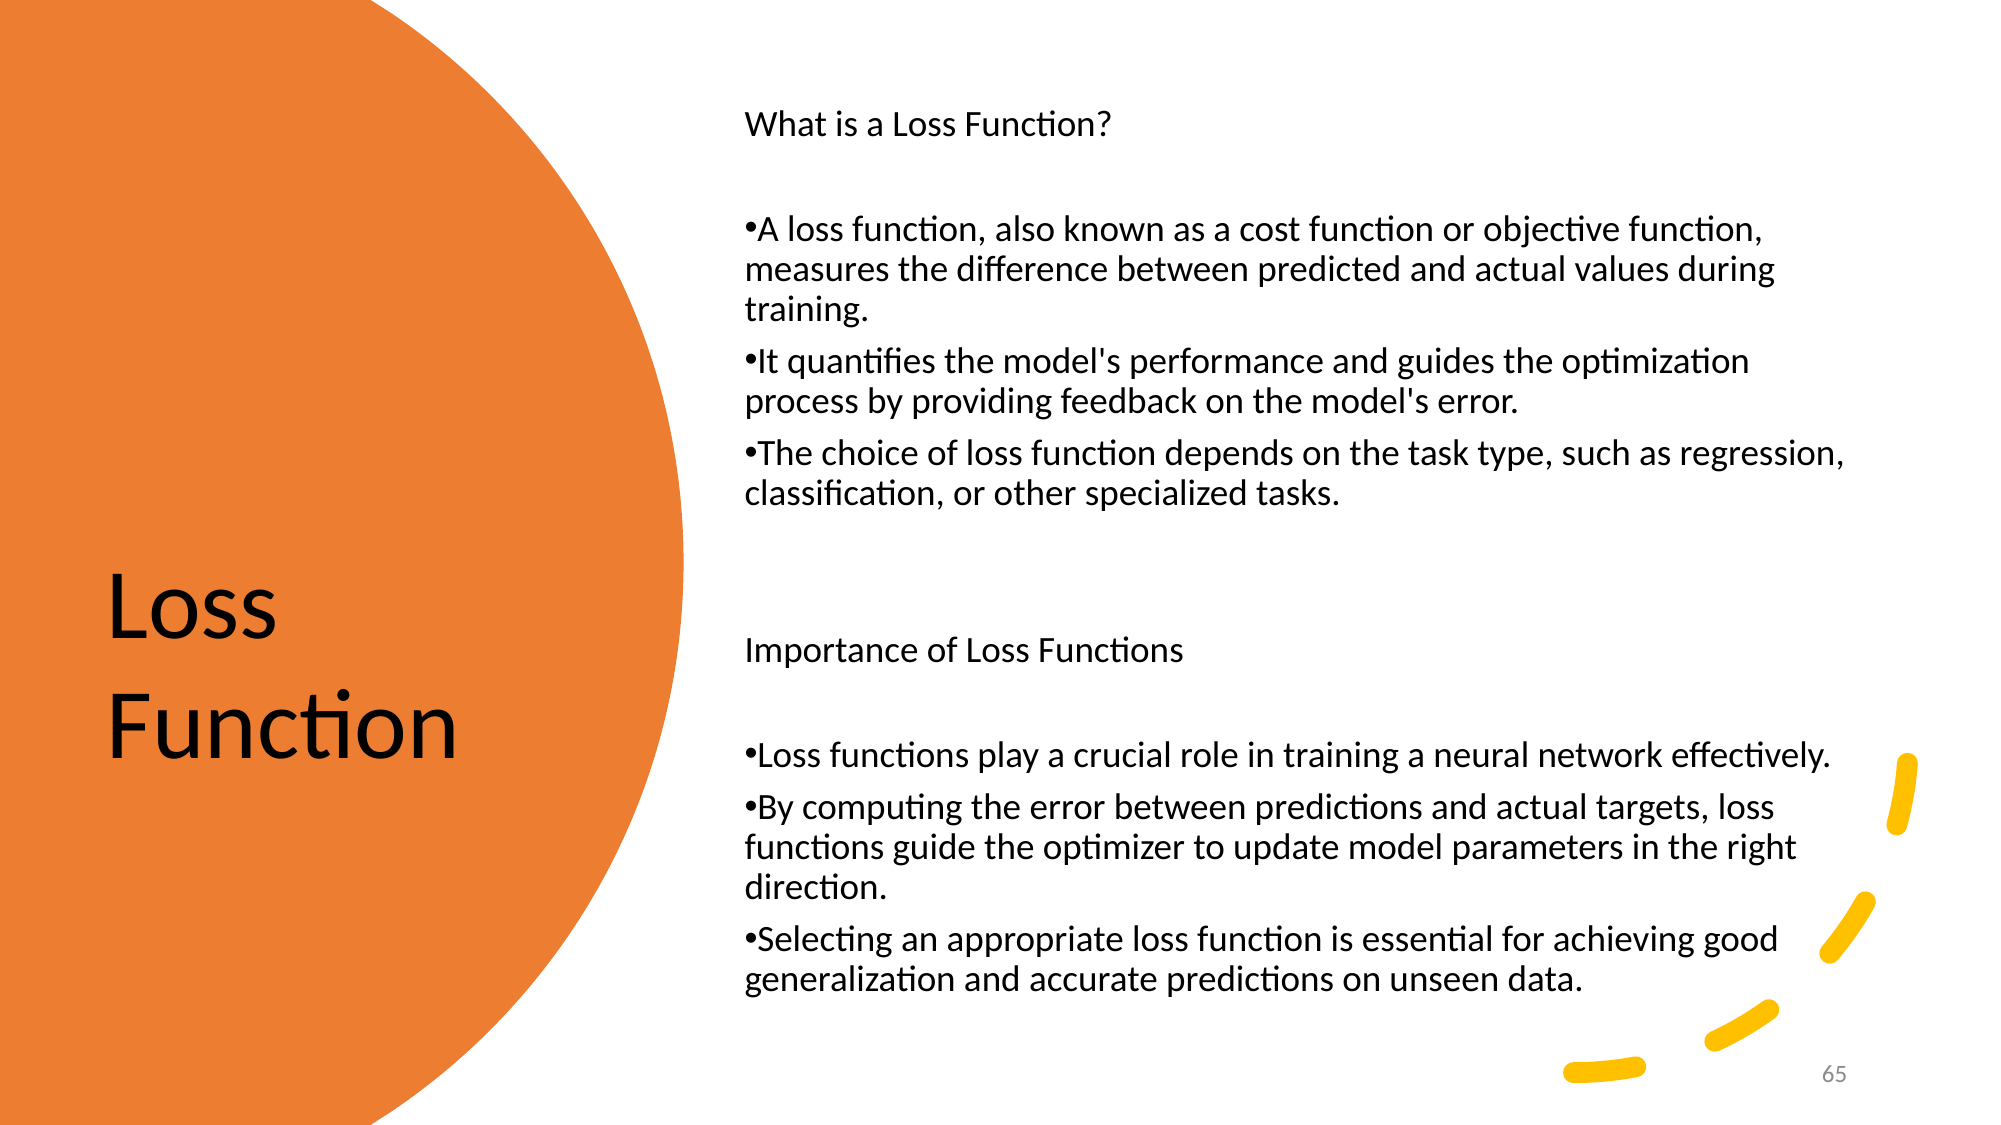

What is a Loss Function?

A loss function, also known as a cost function or objective function, measures the difference between predicted and actual values during training.
It quantifies the model's performance and guides the optimization process by providing feedback on the model's error.
The choice of loss function depends on the task type, such as regression, classification, or other specialized tasks.

Importance of Loss Functions

Loss functions play a crucial role in training a neural network effectively.
By computing the error between predictions and actual targets, loss functions guide the optimizer to update model parameters in the right direction.
Selecting an appropriate loss function is essential for achieving good generalization and accurate predictions on unseen data.

Loss Function
65